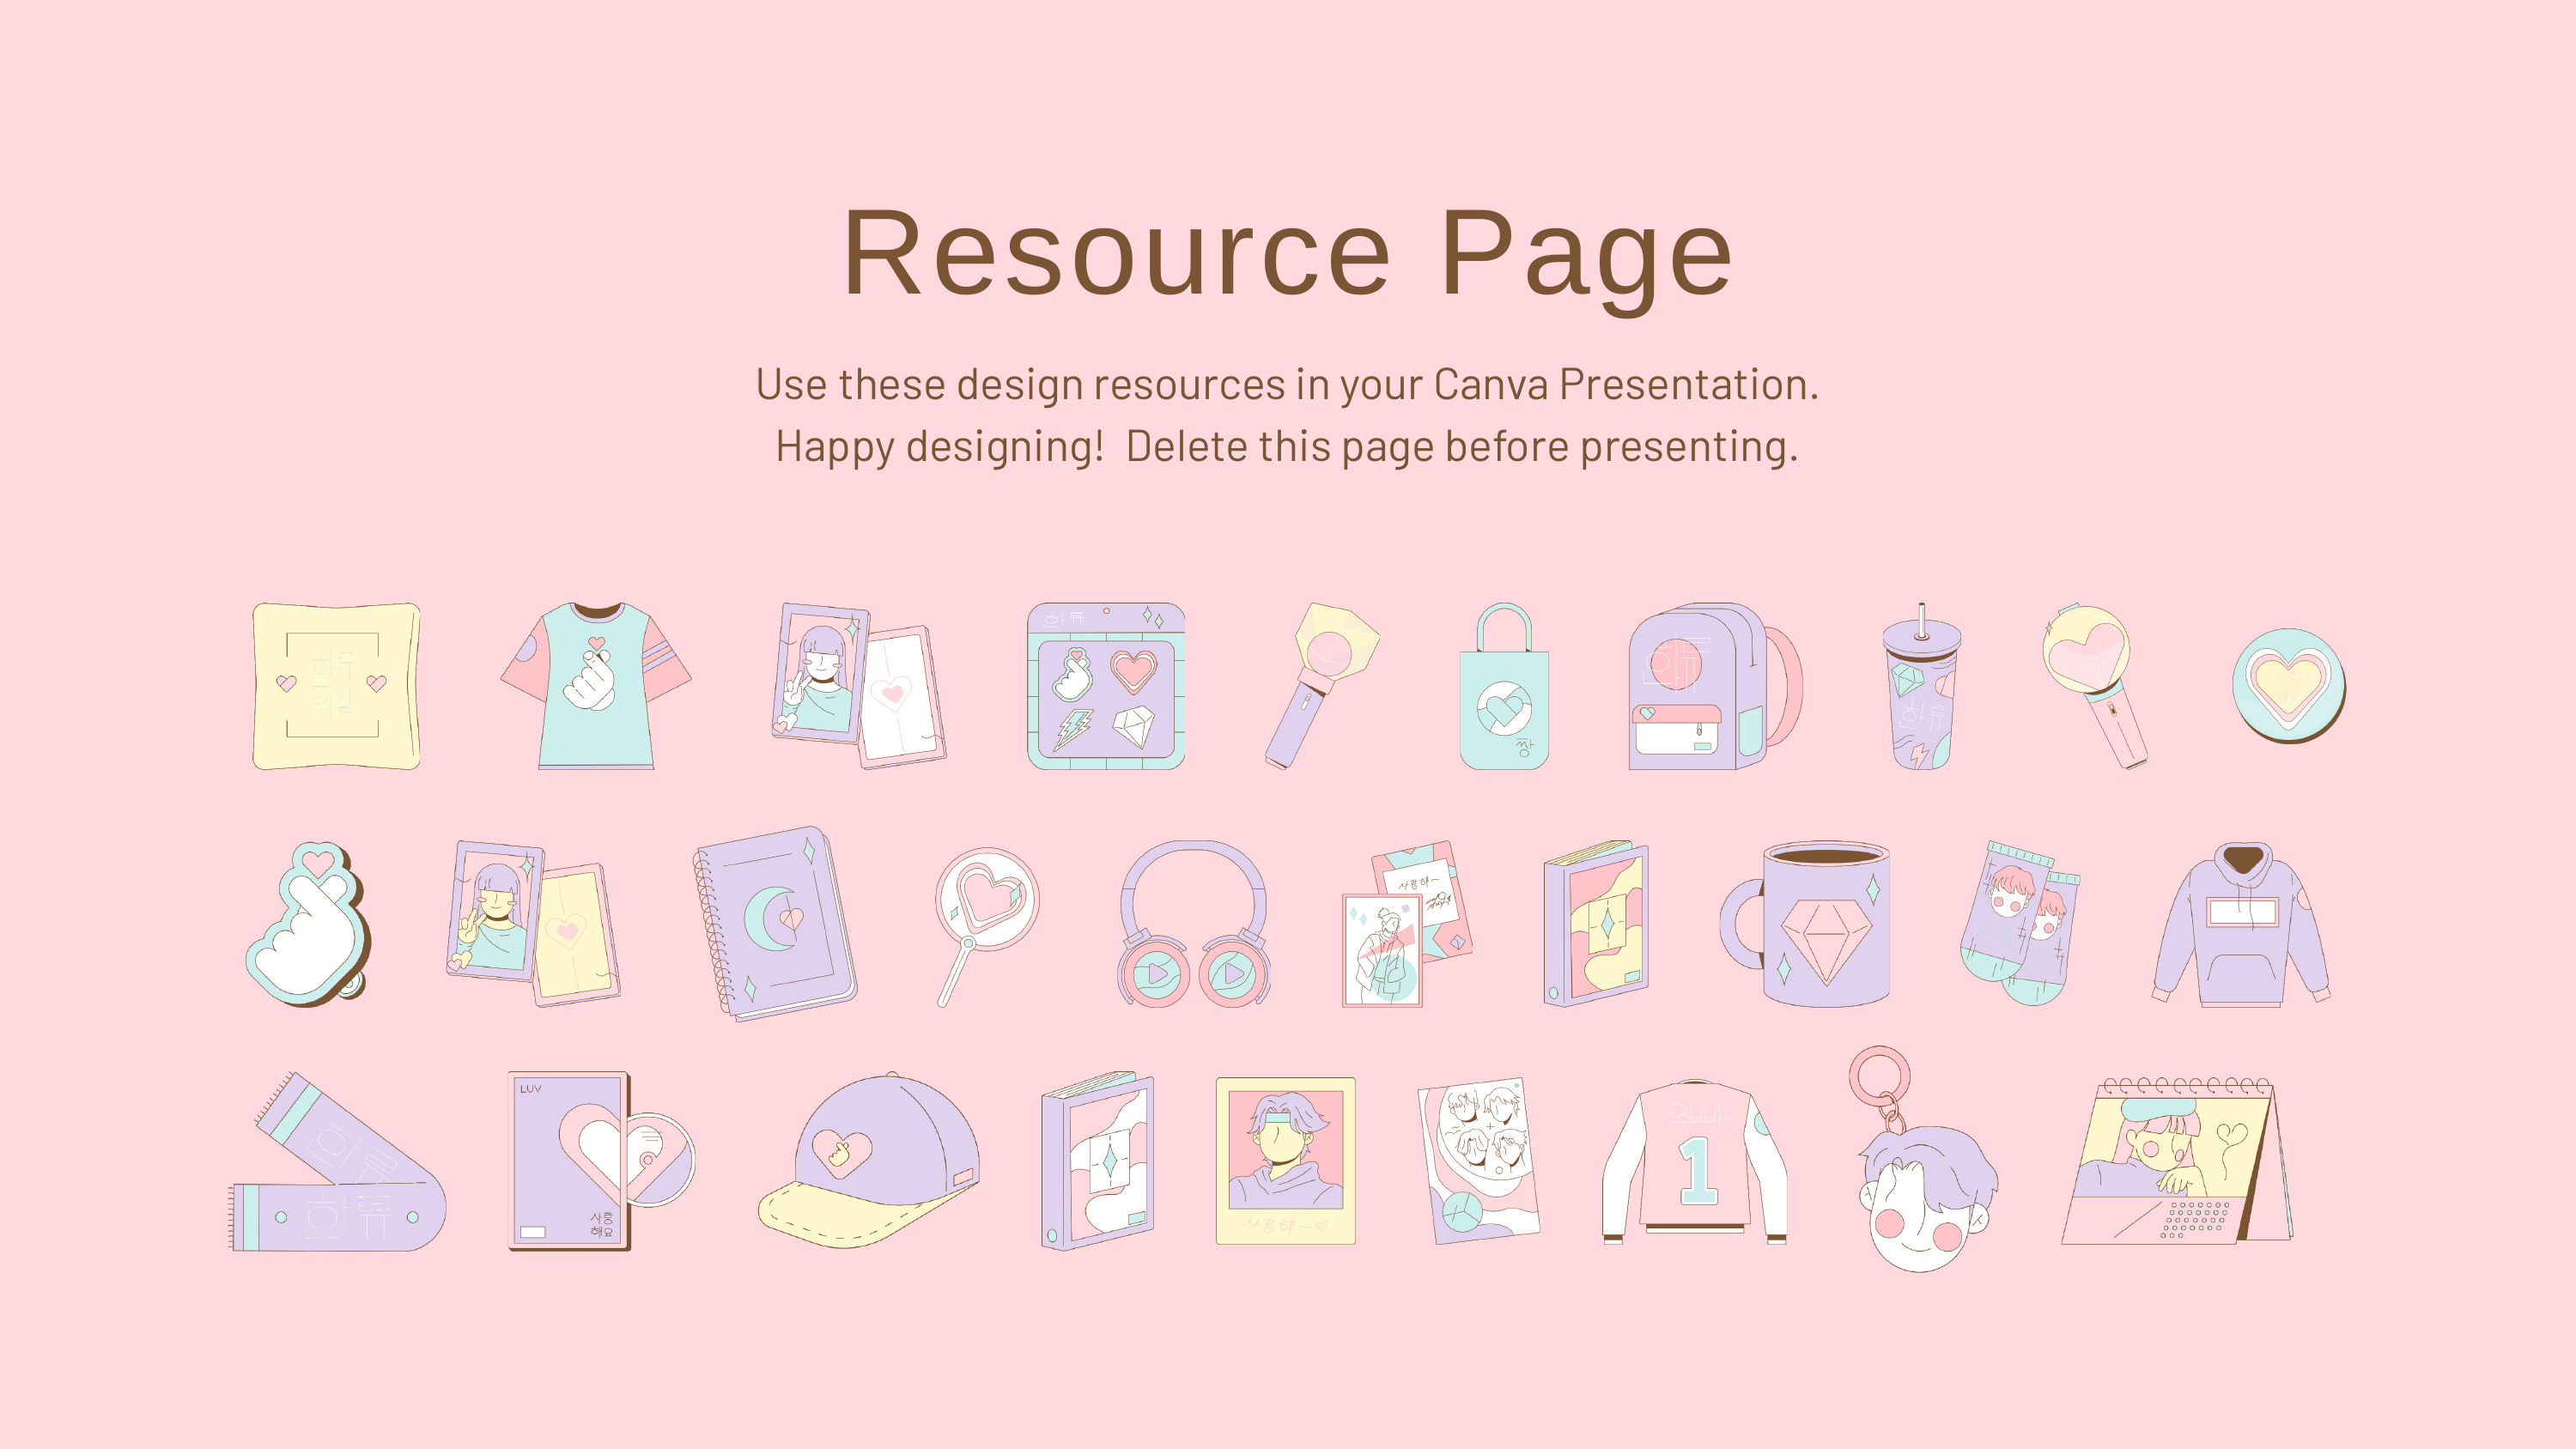

Resource Page
Use these design resources in your Canva Presentation.
 Happy designing!  Delete this page before presenting.